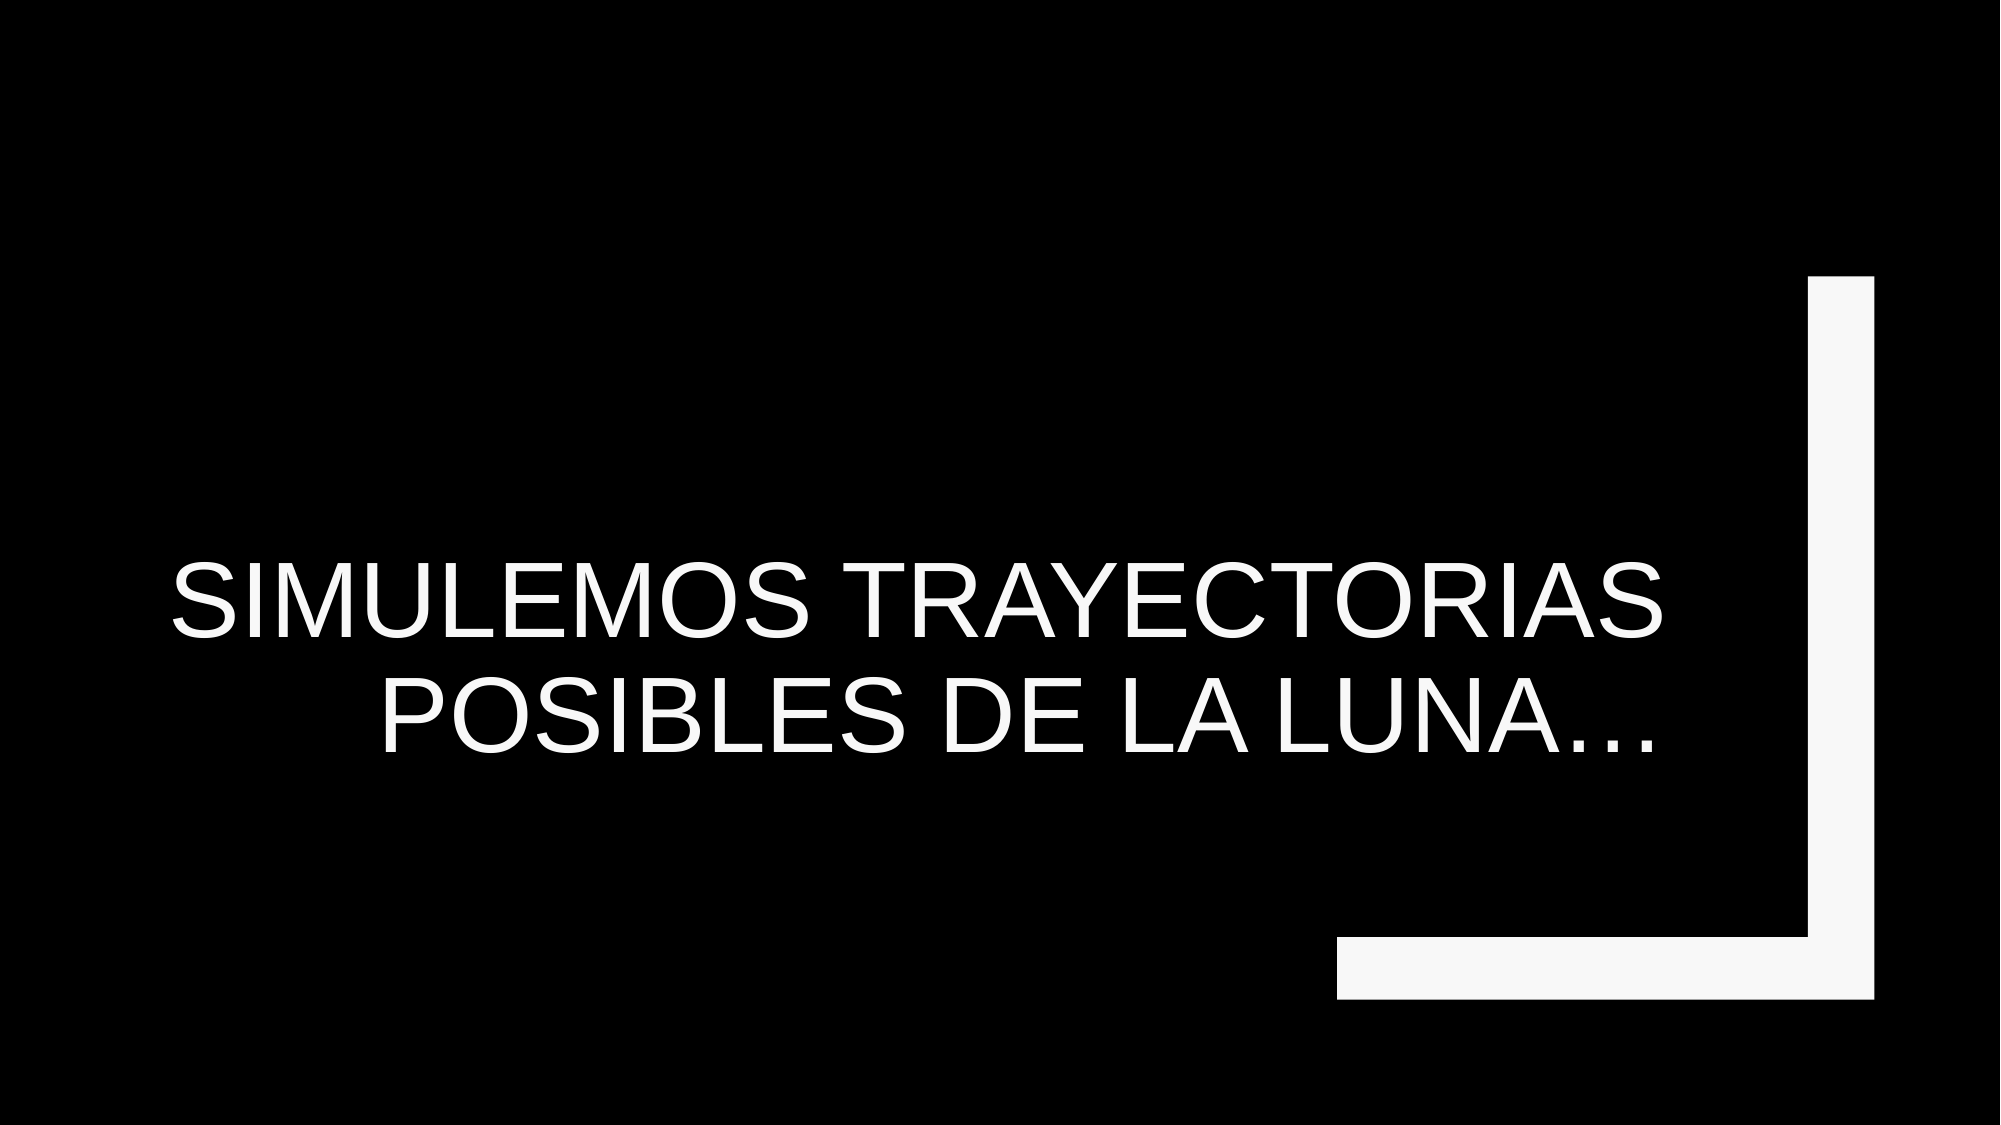

# Simulemos trayectorias posibles de la Luna…